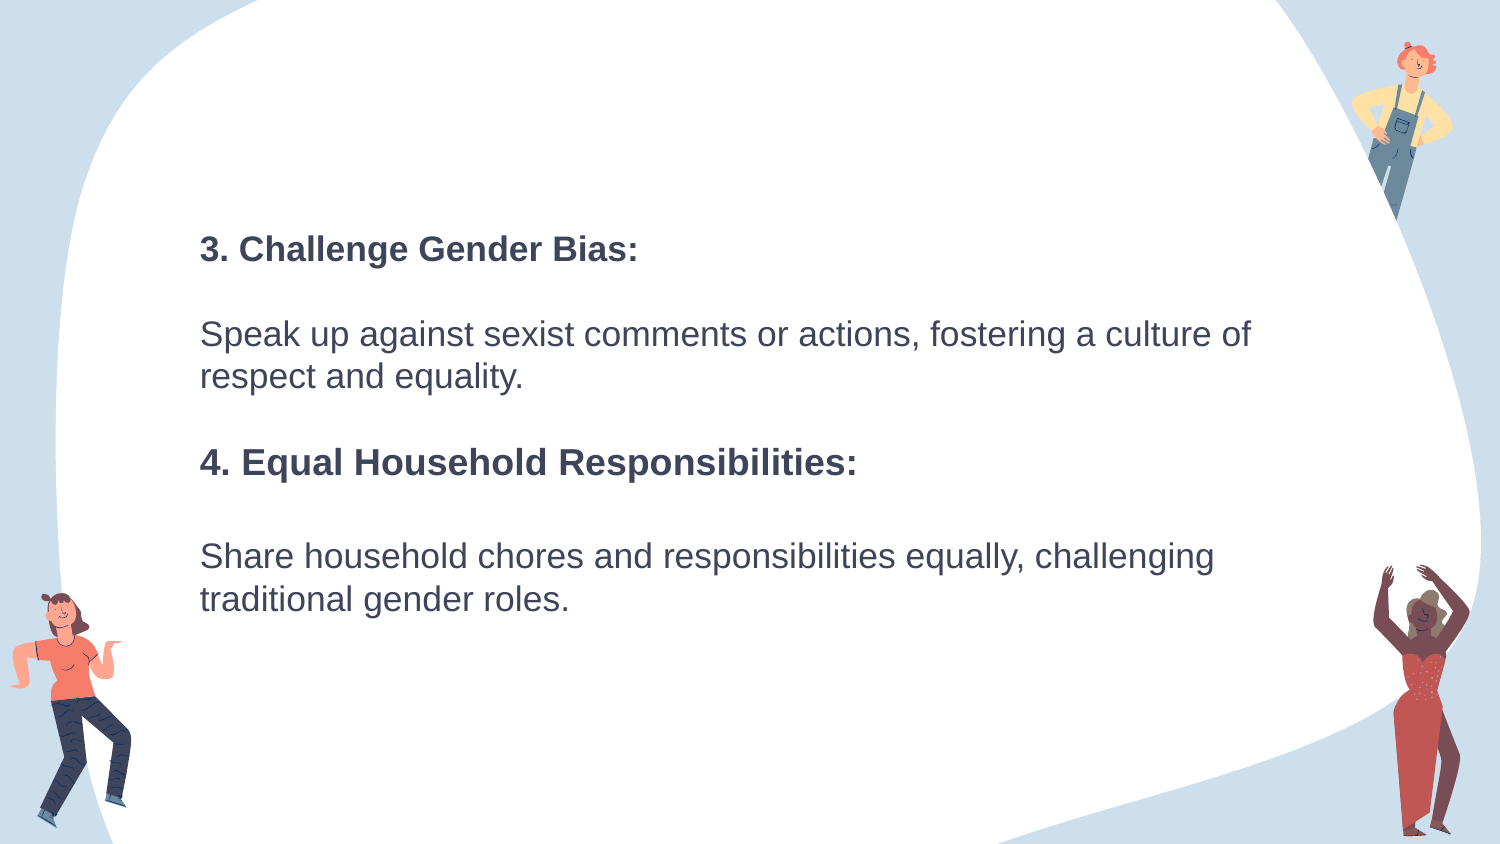

3. Challenge Gender Bias:

Speak up against sexist comments or actions, fostering a culture of respect and equality.

4. Equal Household Responsibilities:

Share household chores and responsibilities equally, challenging traditional gender roles.